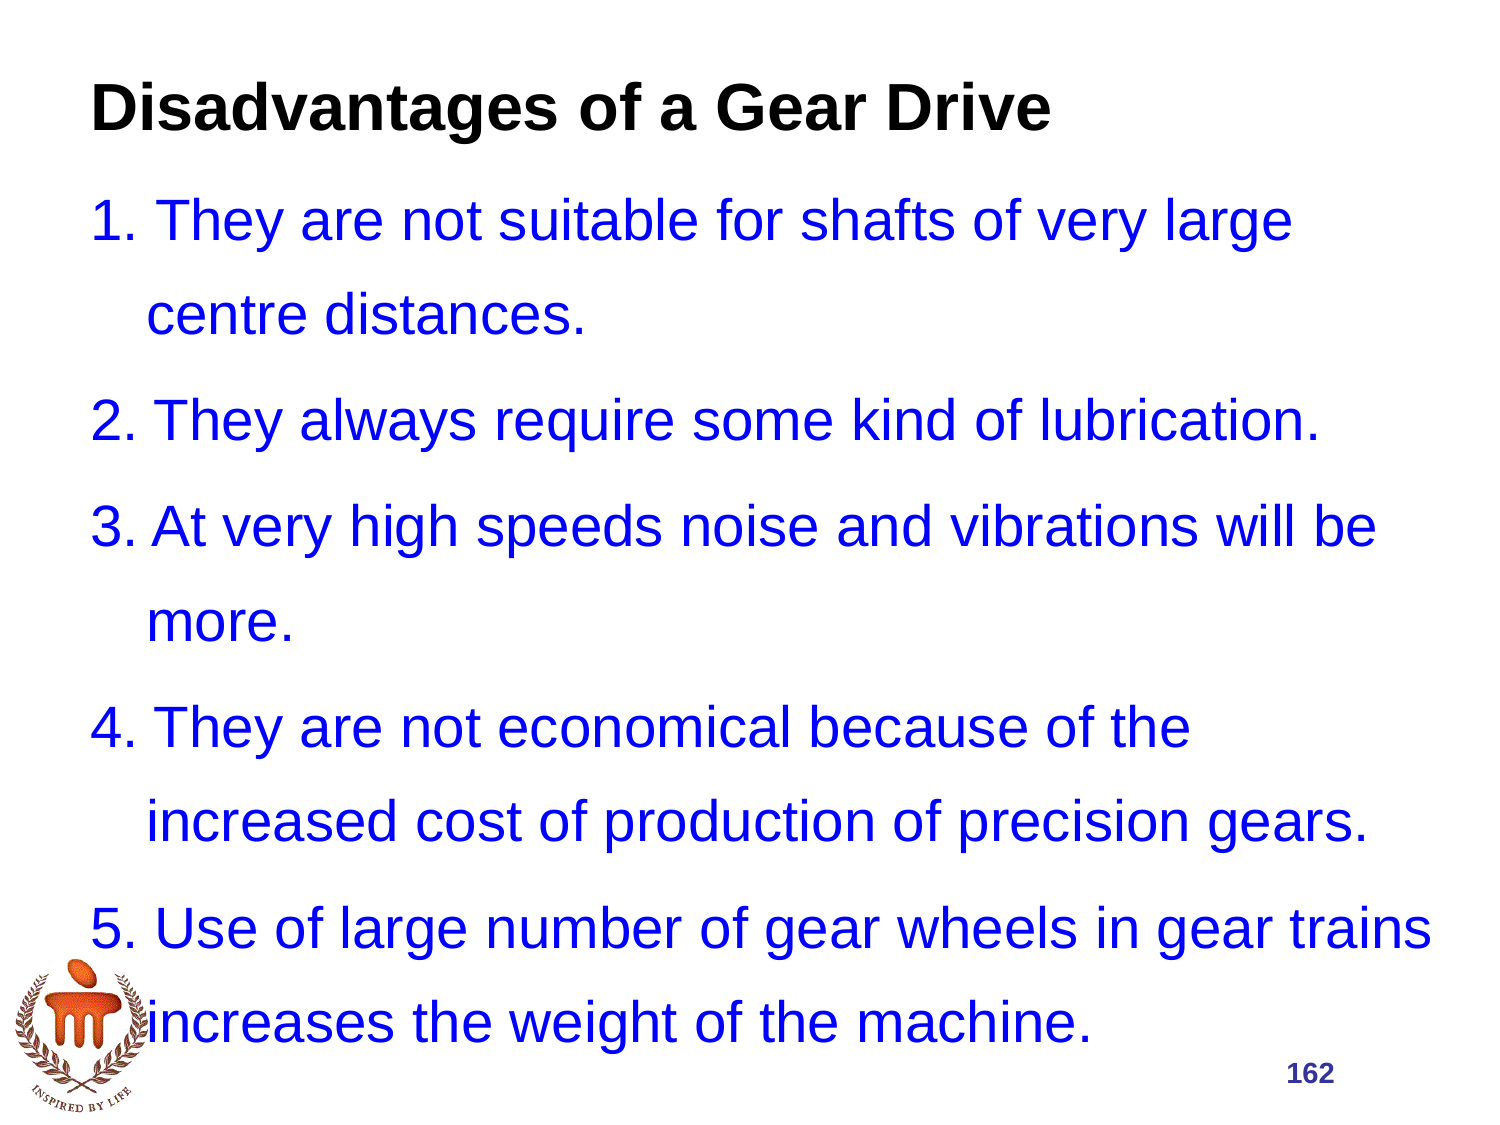

# Disadvantages of a Gear Drive
1. They are not suitable for shafts of very large centre distances.
2. They always require some kind of lubrication.
3. At very high speeds noise and vibrations will be more.
4. They are not economical because of the increased cost of production of precision gears.
5. Use of large number of gear wheels in gear trains increases the weight of the machine.
162